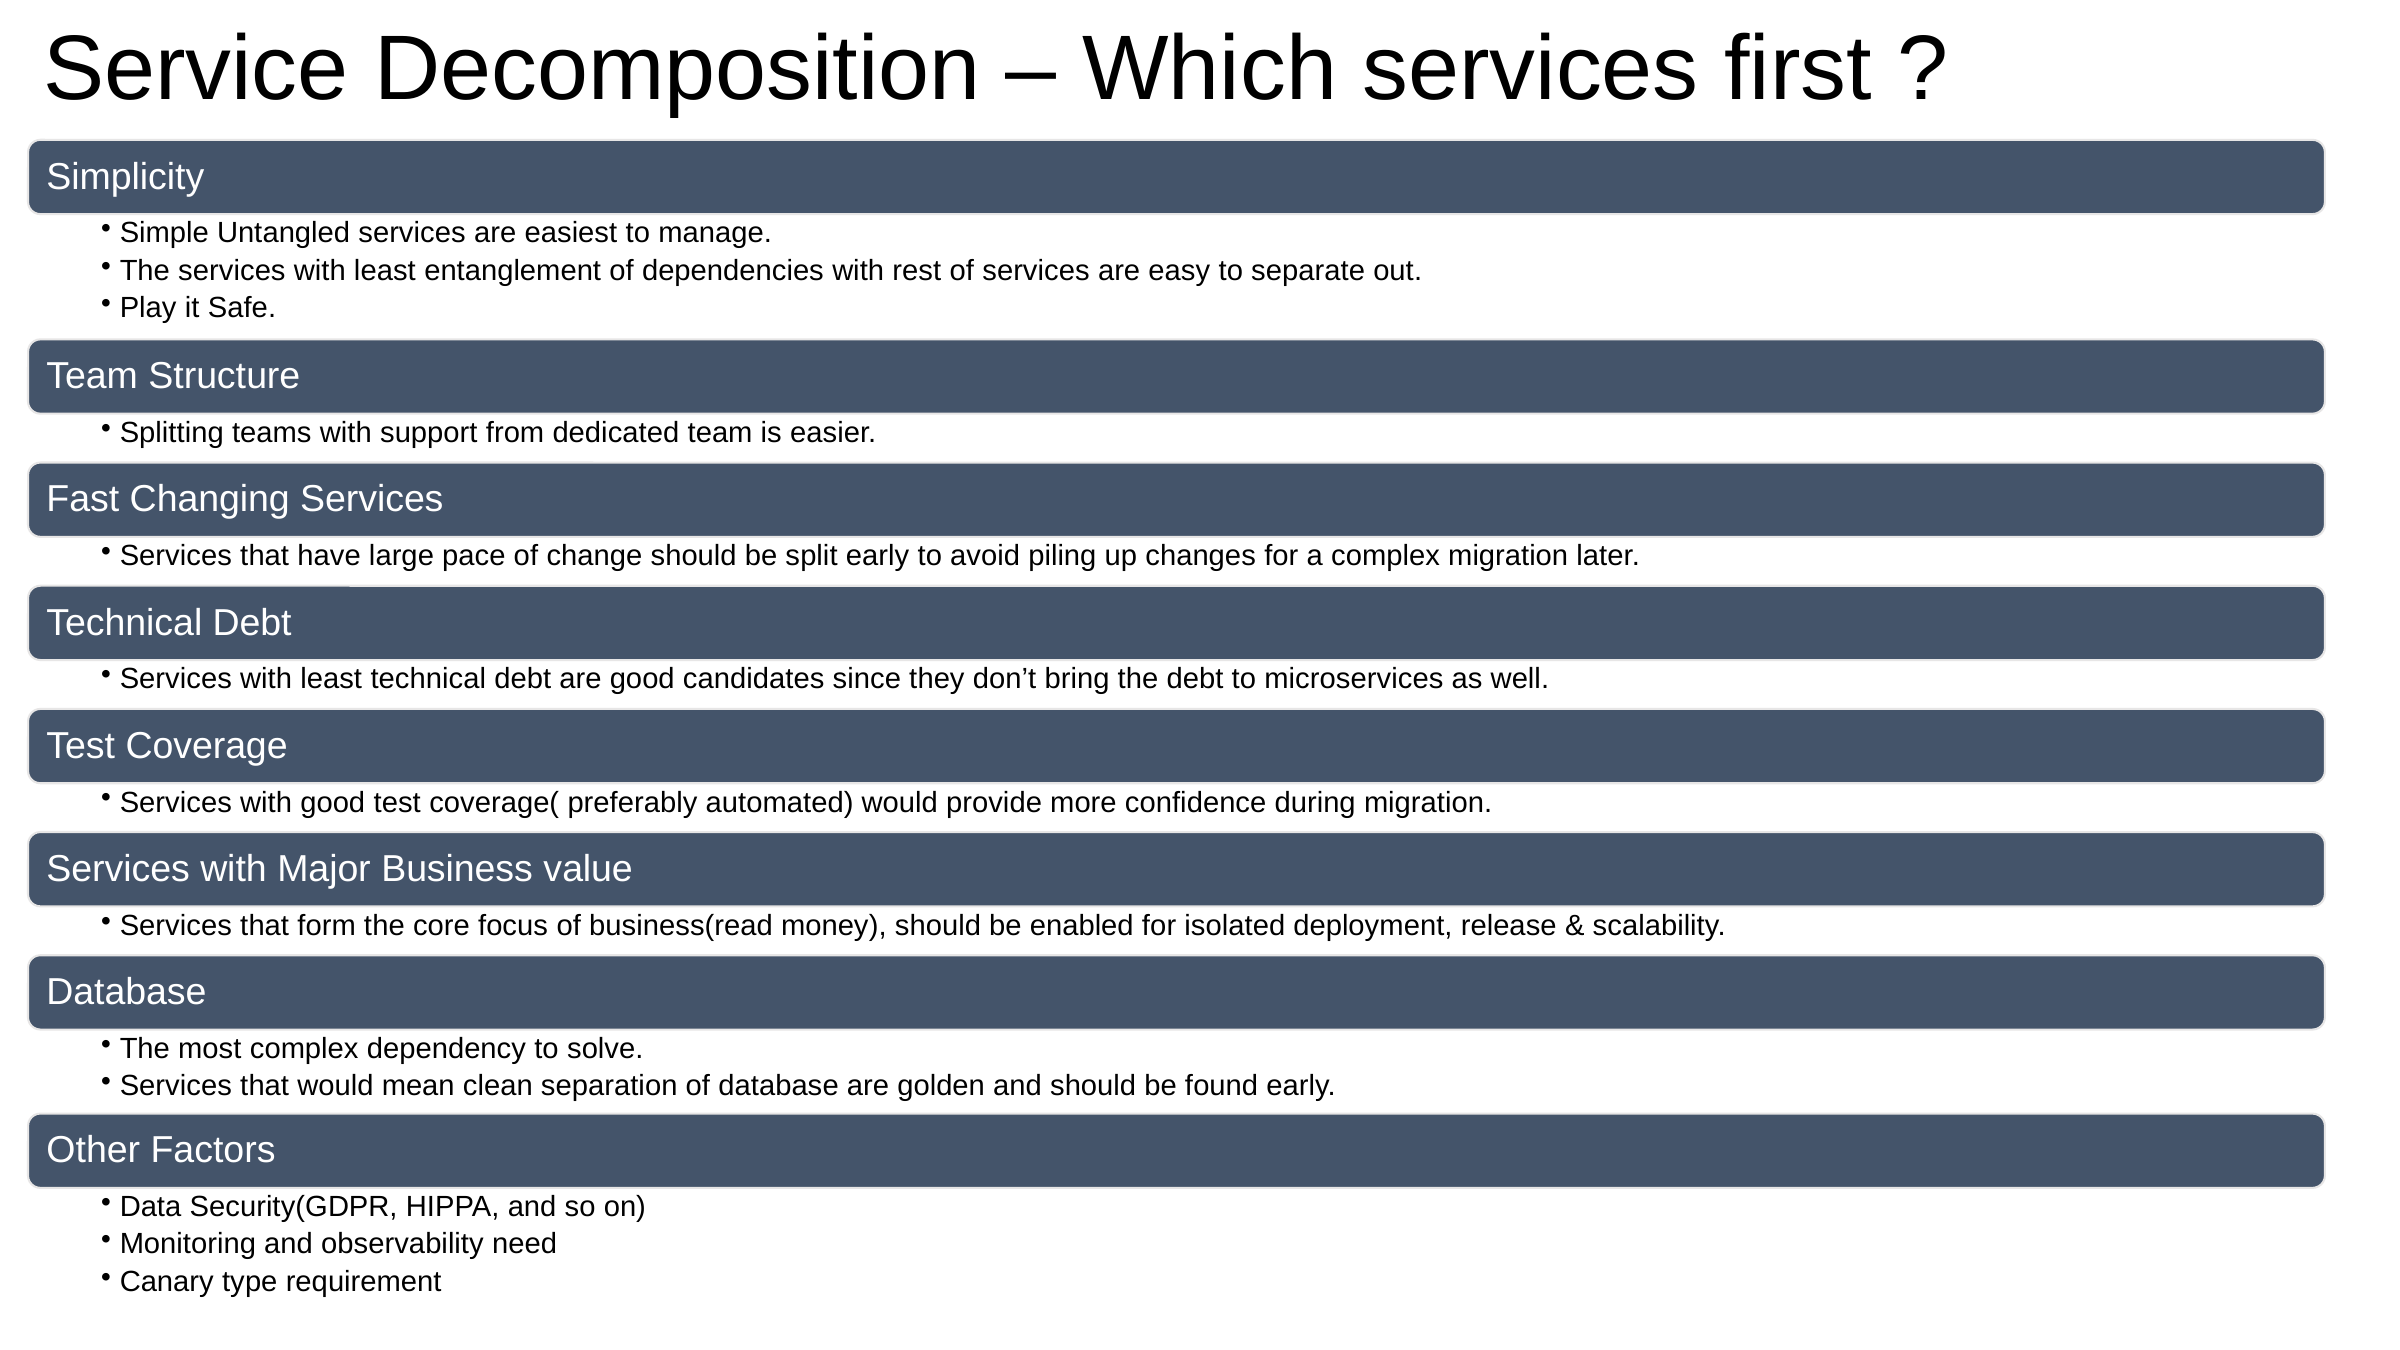

# Service Decomposition – Which services first ?
Simplicity
Simple Untangled services are easiest to manage.
The services with least entanglement of dependencies with rest of services are easy to separate out.
Play it Safe.
Team Structure
Splitting teams with support from dedicated team is easier.
Fast Changing Services
Services that have large pace of change should be split early to avoid piling up changes for a complex migration later.
Technical Debt
Services with least technical debt are good candidates since they don’t bring the debt to microservices as well.
Test Coverage
Services with good test coverage( preferably automated) would provide more confidence during migration.
Services with Major Business value
Services that form the core focus of business(read money), should be enabled for isolated deployment, release & scalability.
Database
The most complex dependency to solve.
Services that would mean clean separation of database are golden and should be found early.
Other Factors
Data Security(GDPR, HIPPA, and so on)
Monitoring and observability need
Canary type requirement